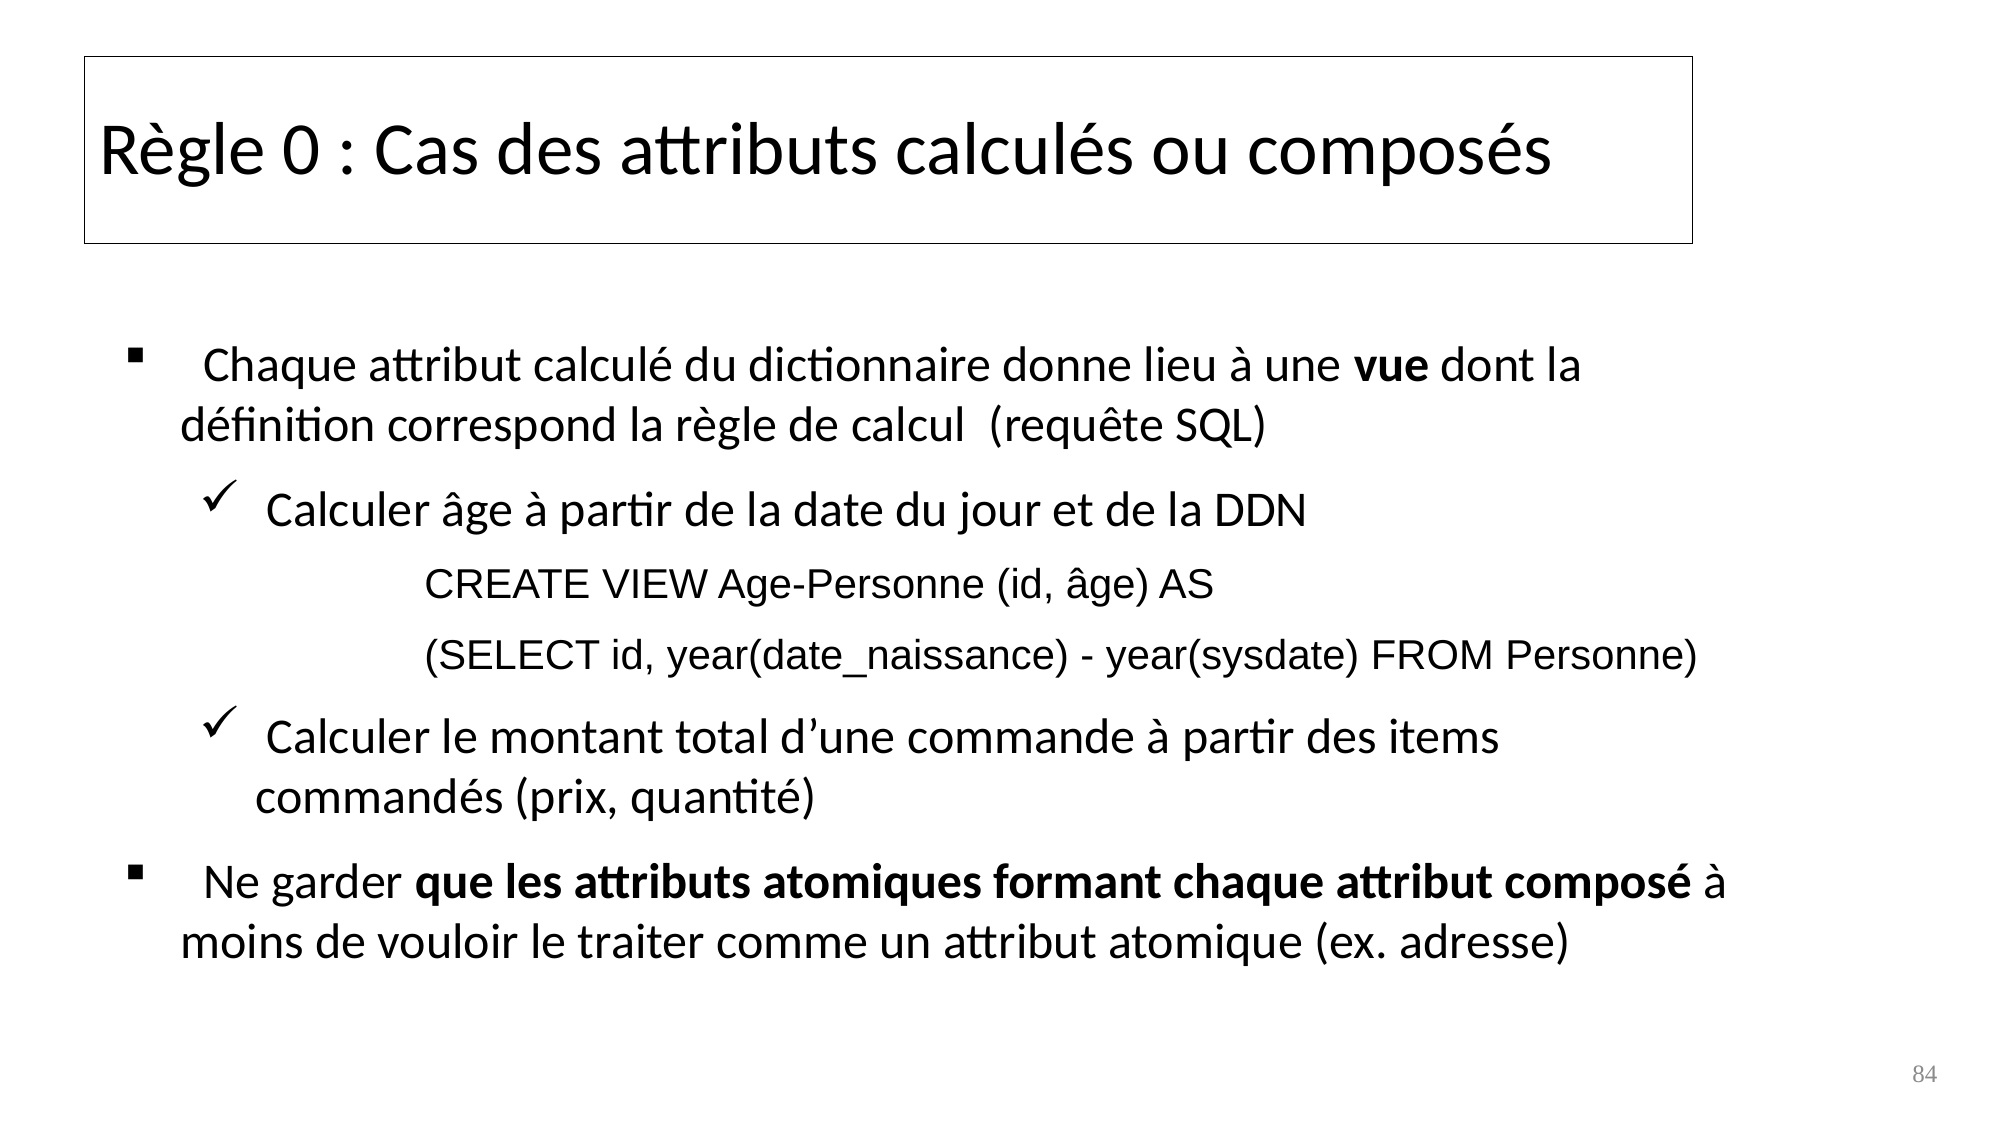

# Règle 0 : Cas des attributs calculés ou composés
  Chaque attribut calculé du dictionnaire donne lieu à une vue dont la définition correspond la règle de calcul  (requête SQL)
 Calculer âge à partir de la date du jour et de la DDN
	CREATE VIEW Age-Personne (id, âge) AS
	(SELECT id, year(date_naissance) - year(sysdate) FROM Personne)
 Calculer le montant total d’une commande à partir des items commandés (prix, quantité)
  Ne garder que les attributs atomiques formant chaque attribut composé à moins de vouloir le traiter comme un attribut atomique (ex. adresse)
84